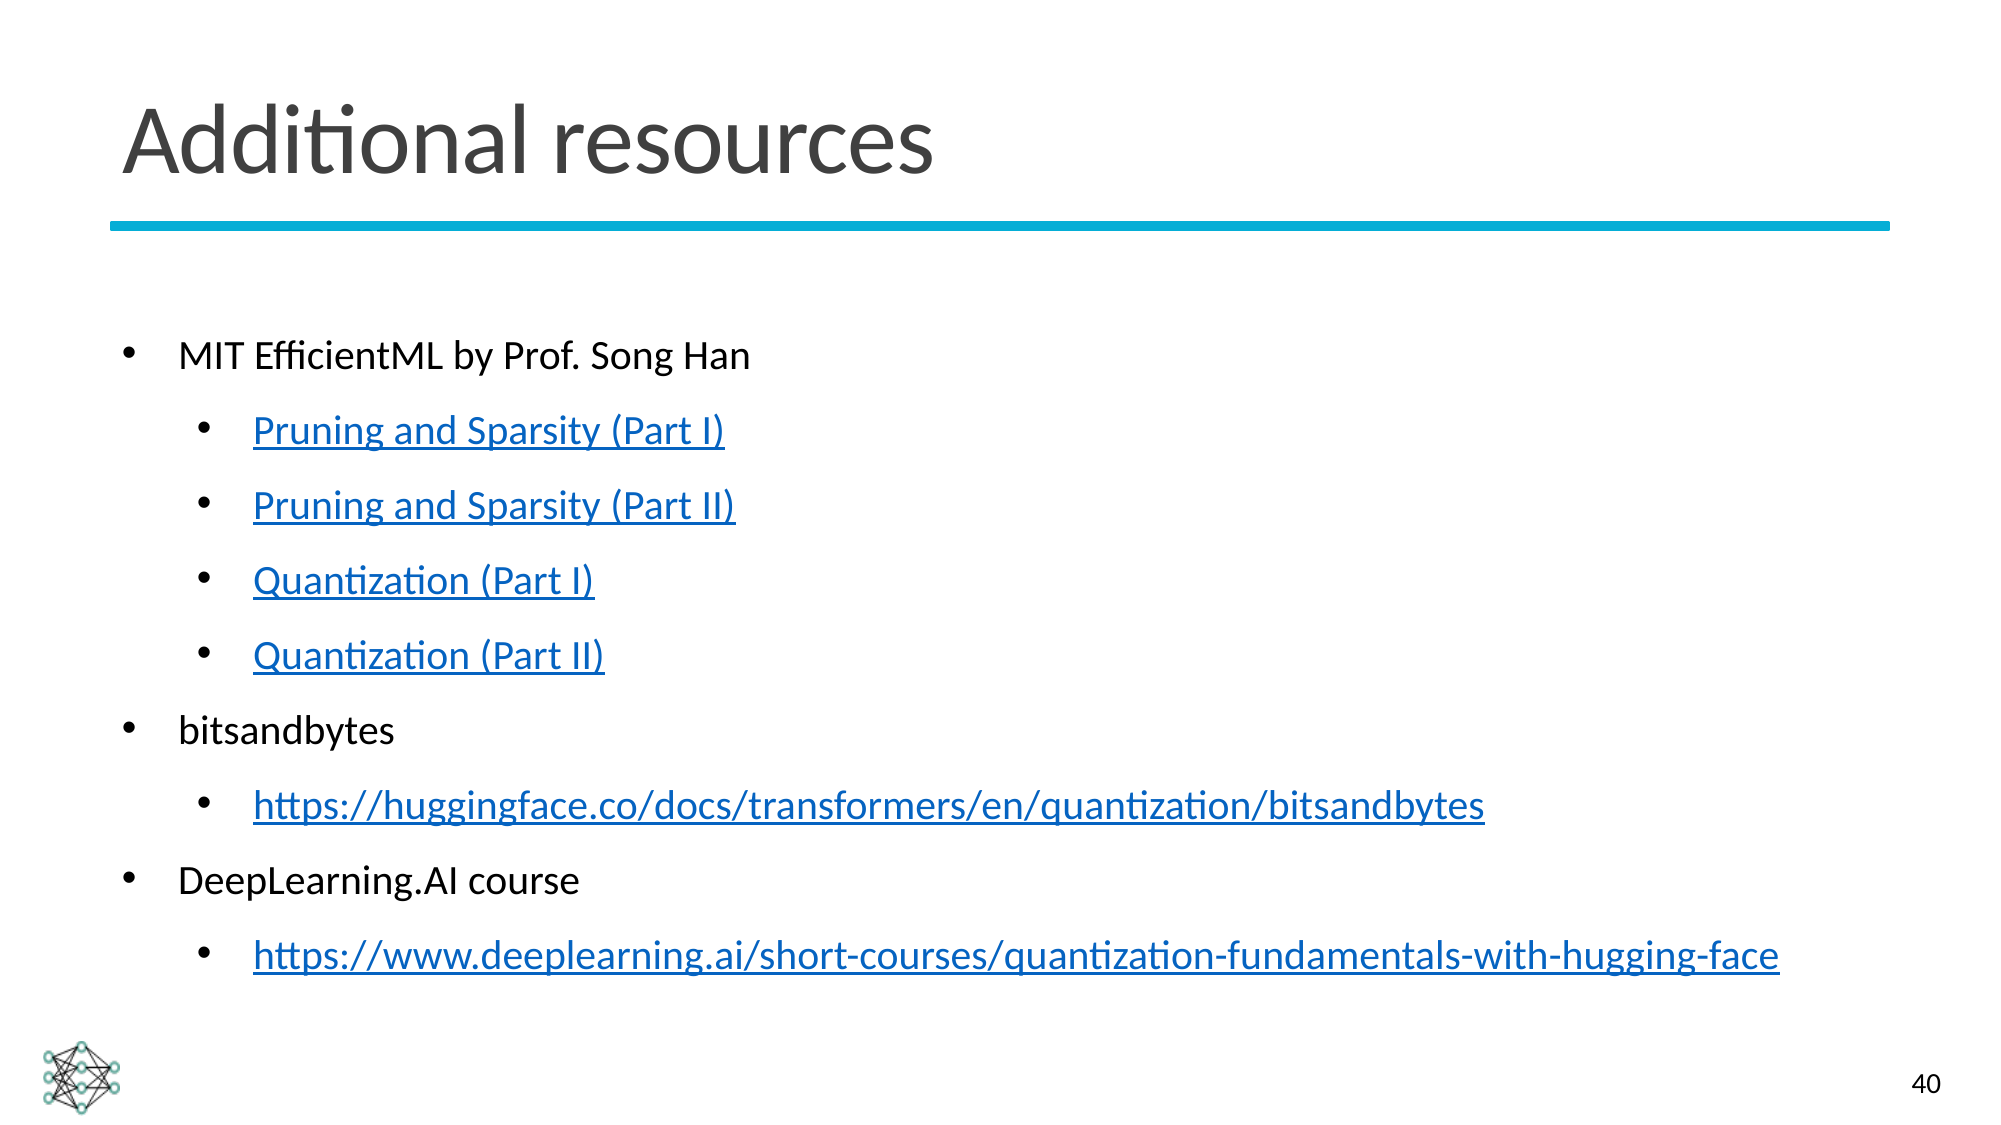

# Additional resources
MIT EfficientML by Prof. Song Han
Pruning and Sparsity (Part I)
Pruning and Sparsity (Part II)
Quantization (Part I)
Quantization (Part II)
bitsandbytes
https://huggingface.co/docs/transformers/en/quantization/bitsandbytes
DeepLearning.AI course
https://www.deeplearning.ai/short-courses/quantization-fundamentals-with-hugging-face

40